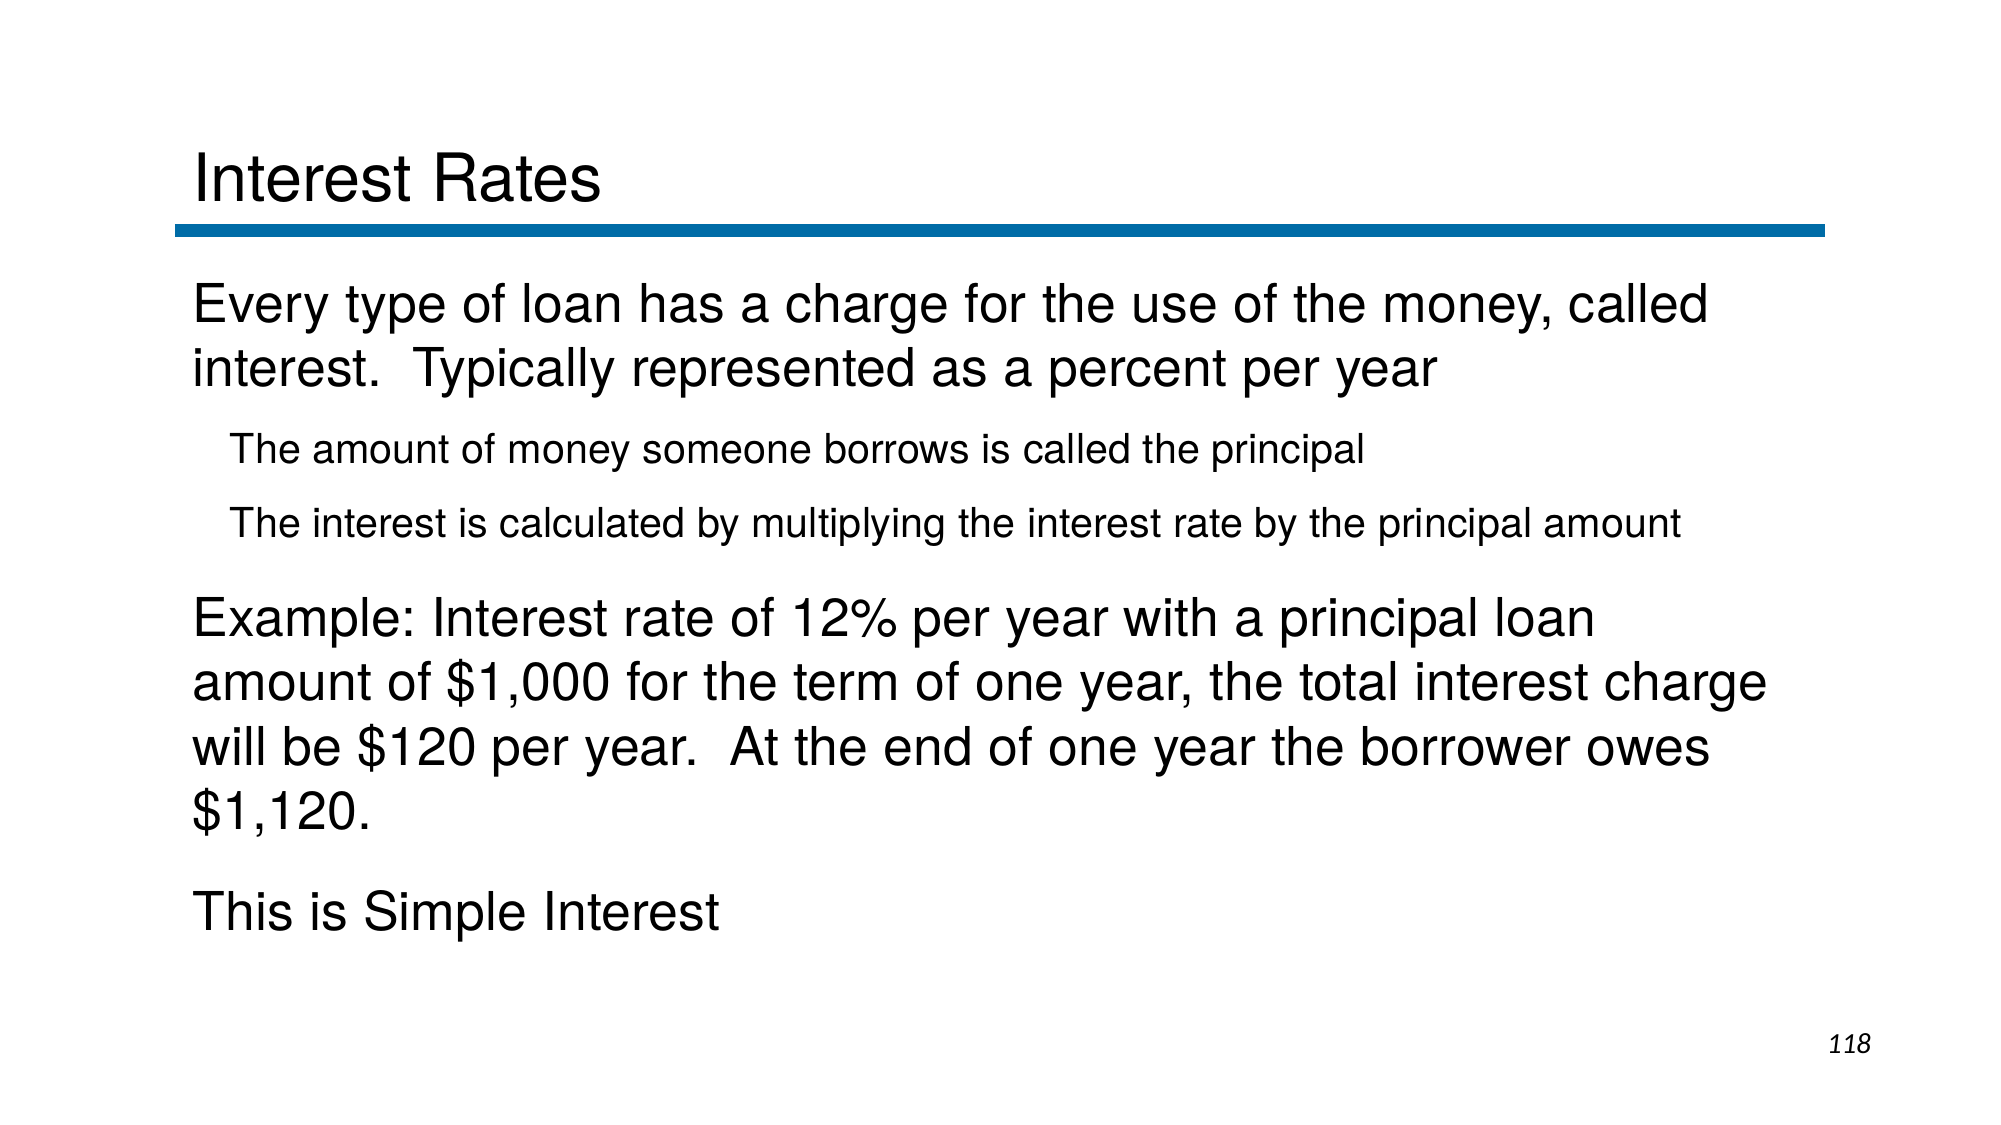

Interest Rates
Every type of loan has a charge for the use of the money, called interest.  Typically represented as a percent per year
The amount of money someone borrows is called the principal
The interest is calculated by multiplying the interest rate by the principal amount
Example: Interest rate of 12% per year with a principal loan amount of $1,000 for the term of one year, the total interest charge will be $120 per year.  At the end of one year the borrower owes $1,120.
This is Simple Interest